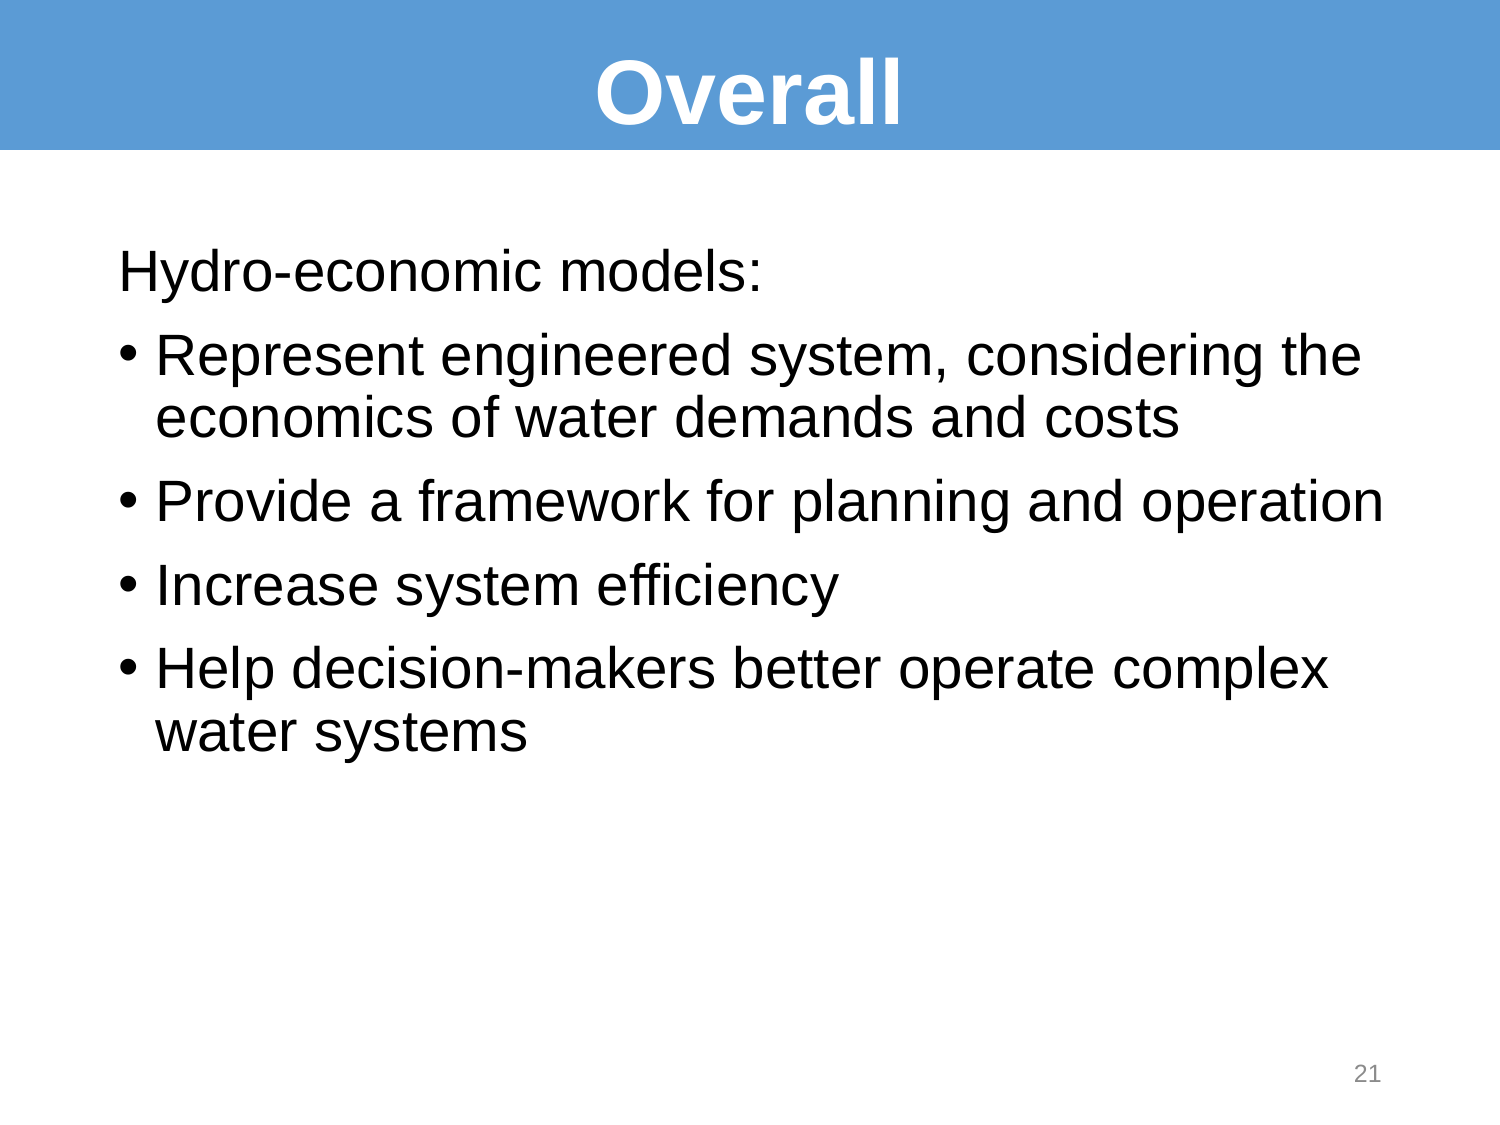

# Overall
Hydro-economic models:
Represent engineered system, considering the economics of water demands and costs
Provide a framework for planning and operation
Increase system efficiency
Help decision-makers better operate complex water systems

21